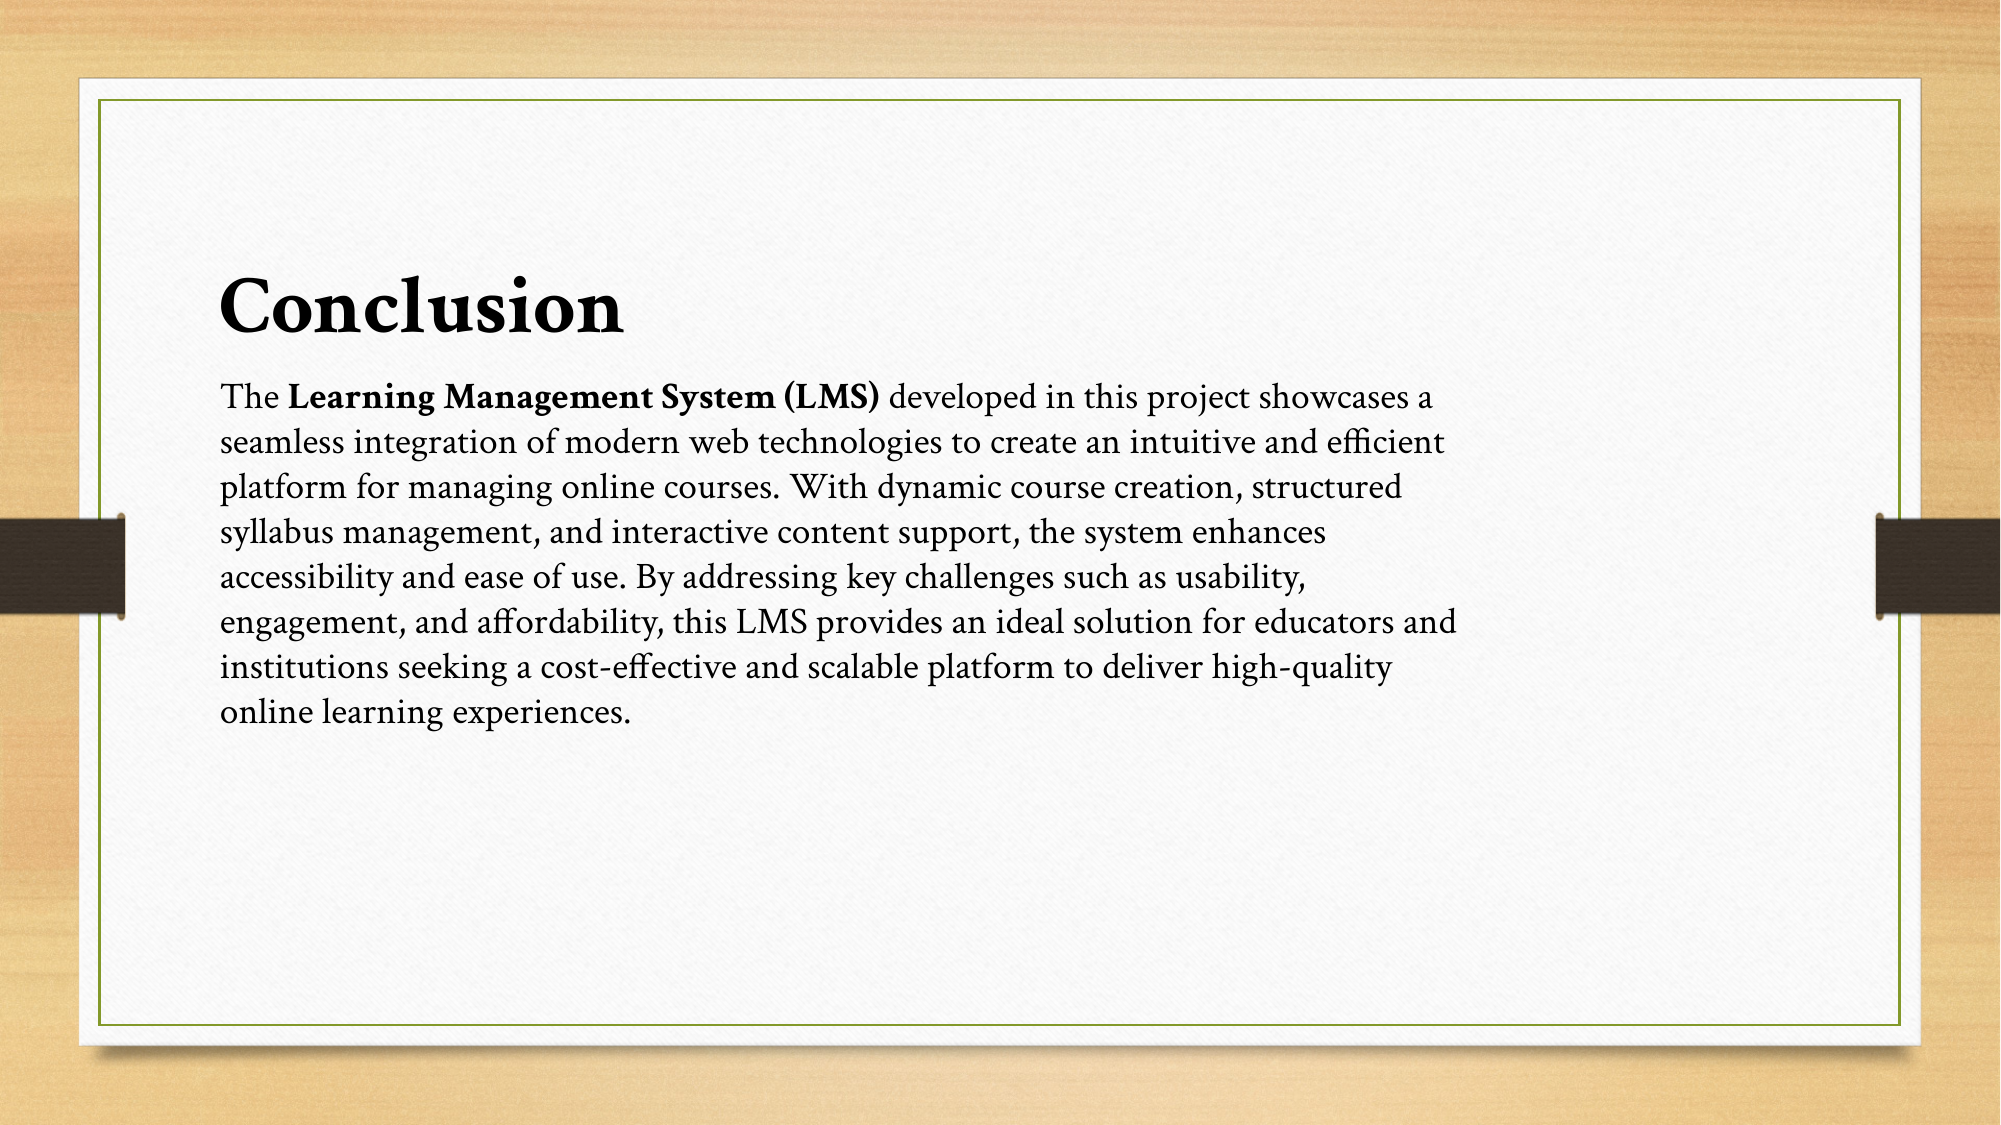

Conclusion
The Learning Management System (LMS) developed in this project showcases a seamless integration of modern web technologies to create an intuitive and efficient platform for managing online courses. With dynamic course creation, structured syllabus management, and interactive content support, the system enhances accessibility and ease of use. By addressing key challenges such as usability, engagement, and affordability, this LMS provides an ideal solution for educators and institutions seeking a cost-effective and scalable platform to deliver high-quality online learning experiences.